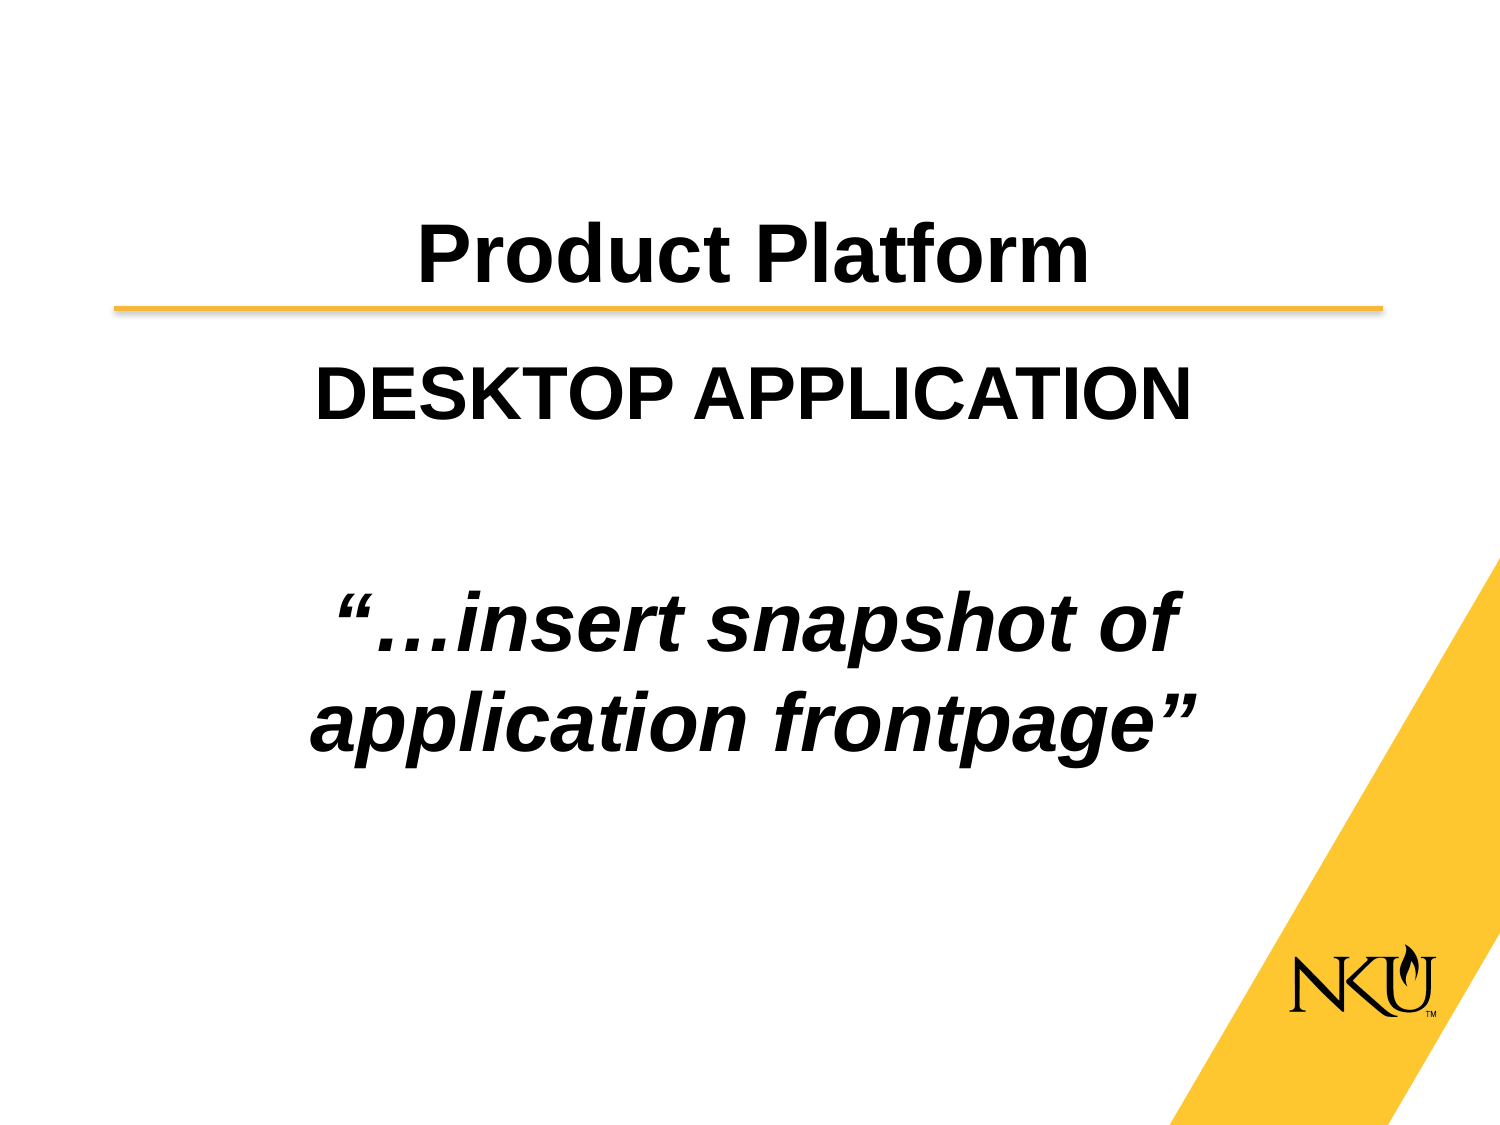

# Product Platform
DESKTOP APPLICATION

“…insert snapshot of application frontpage”